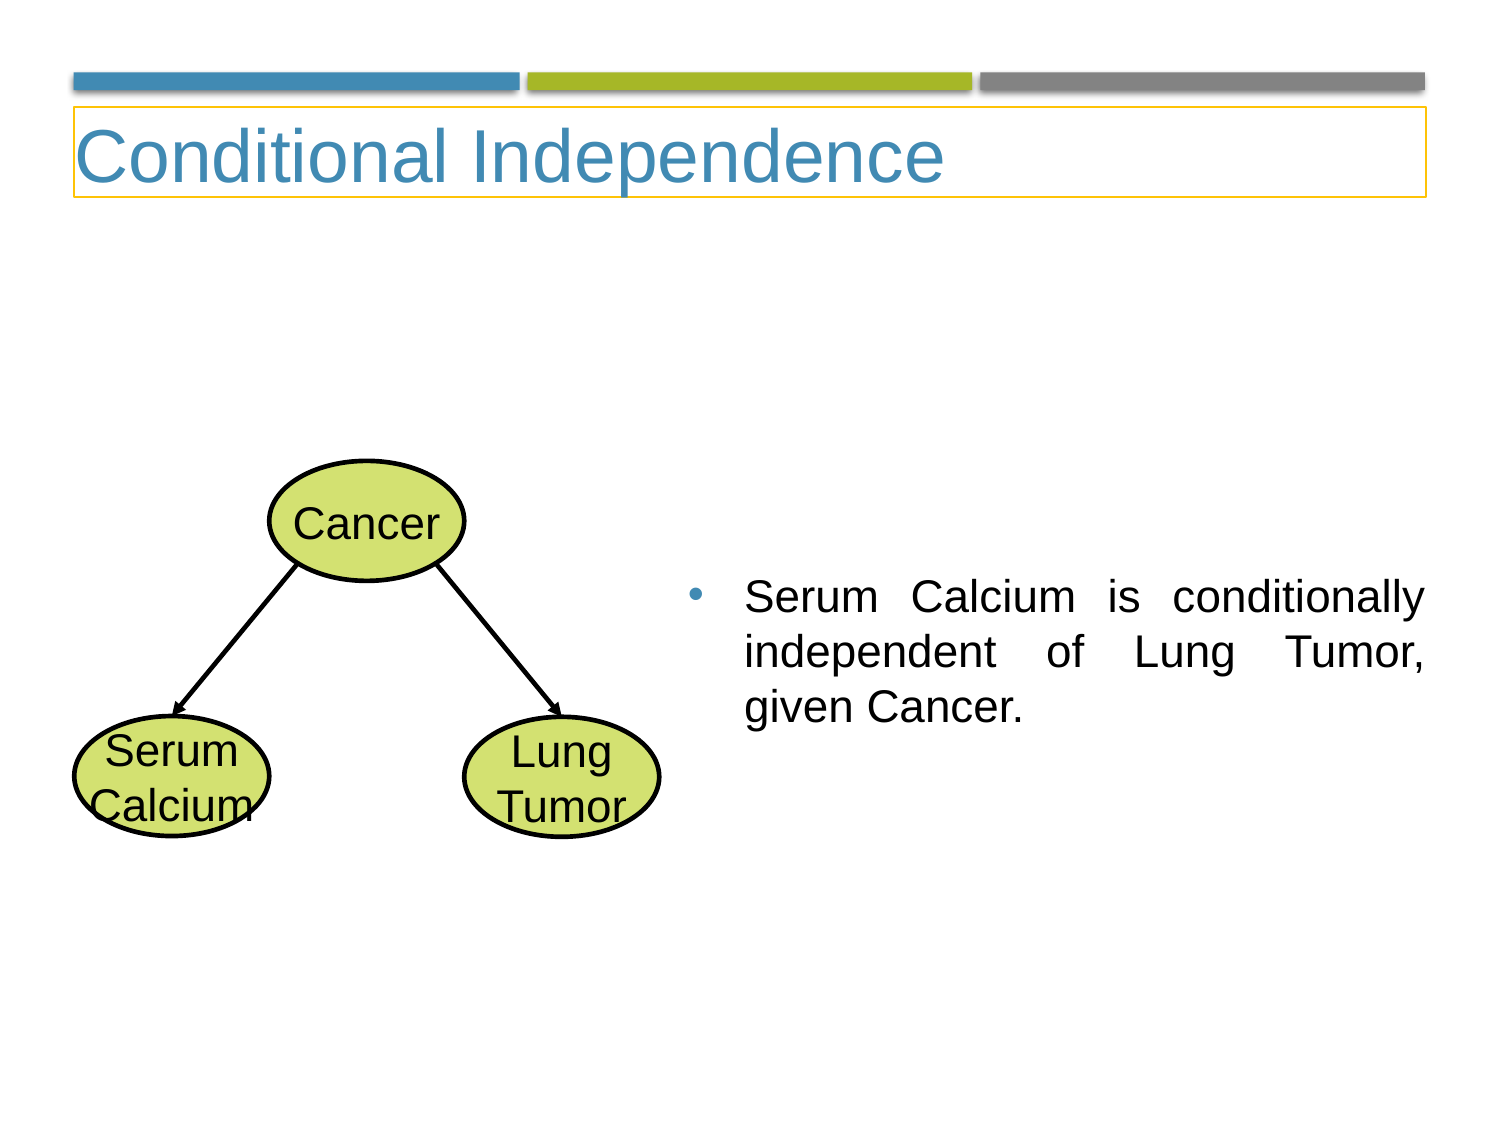

Conditional Independence
Cancer
Serum
Calcium
Lung
Tumor
Serum Calcium is conditionally independent of Lung Tumor, given Cancer.